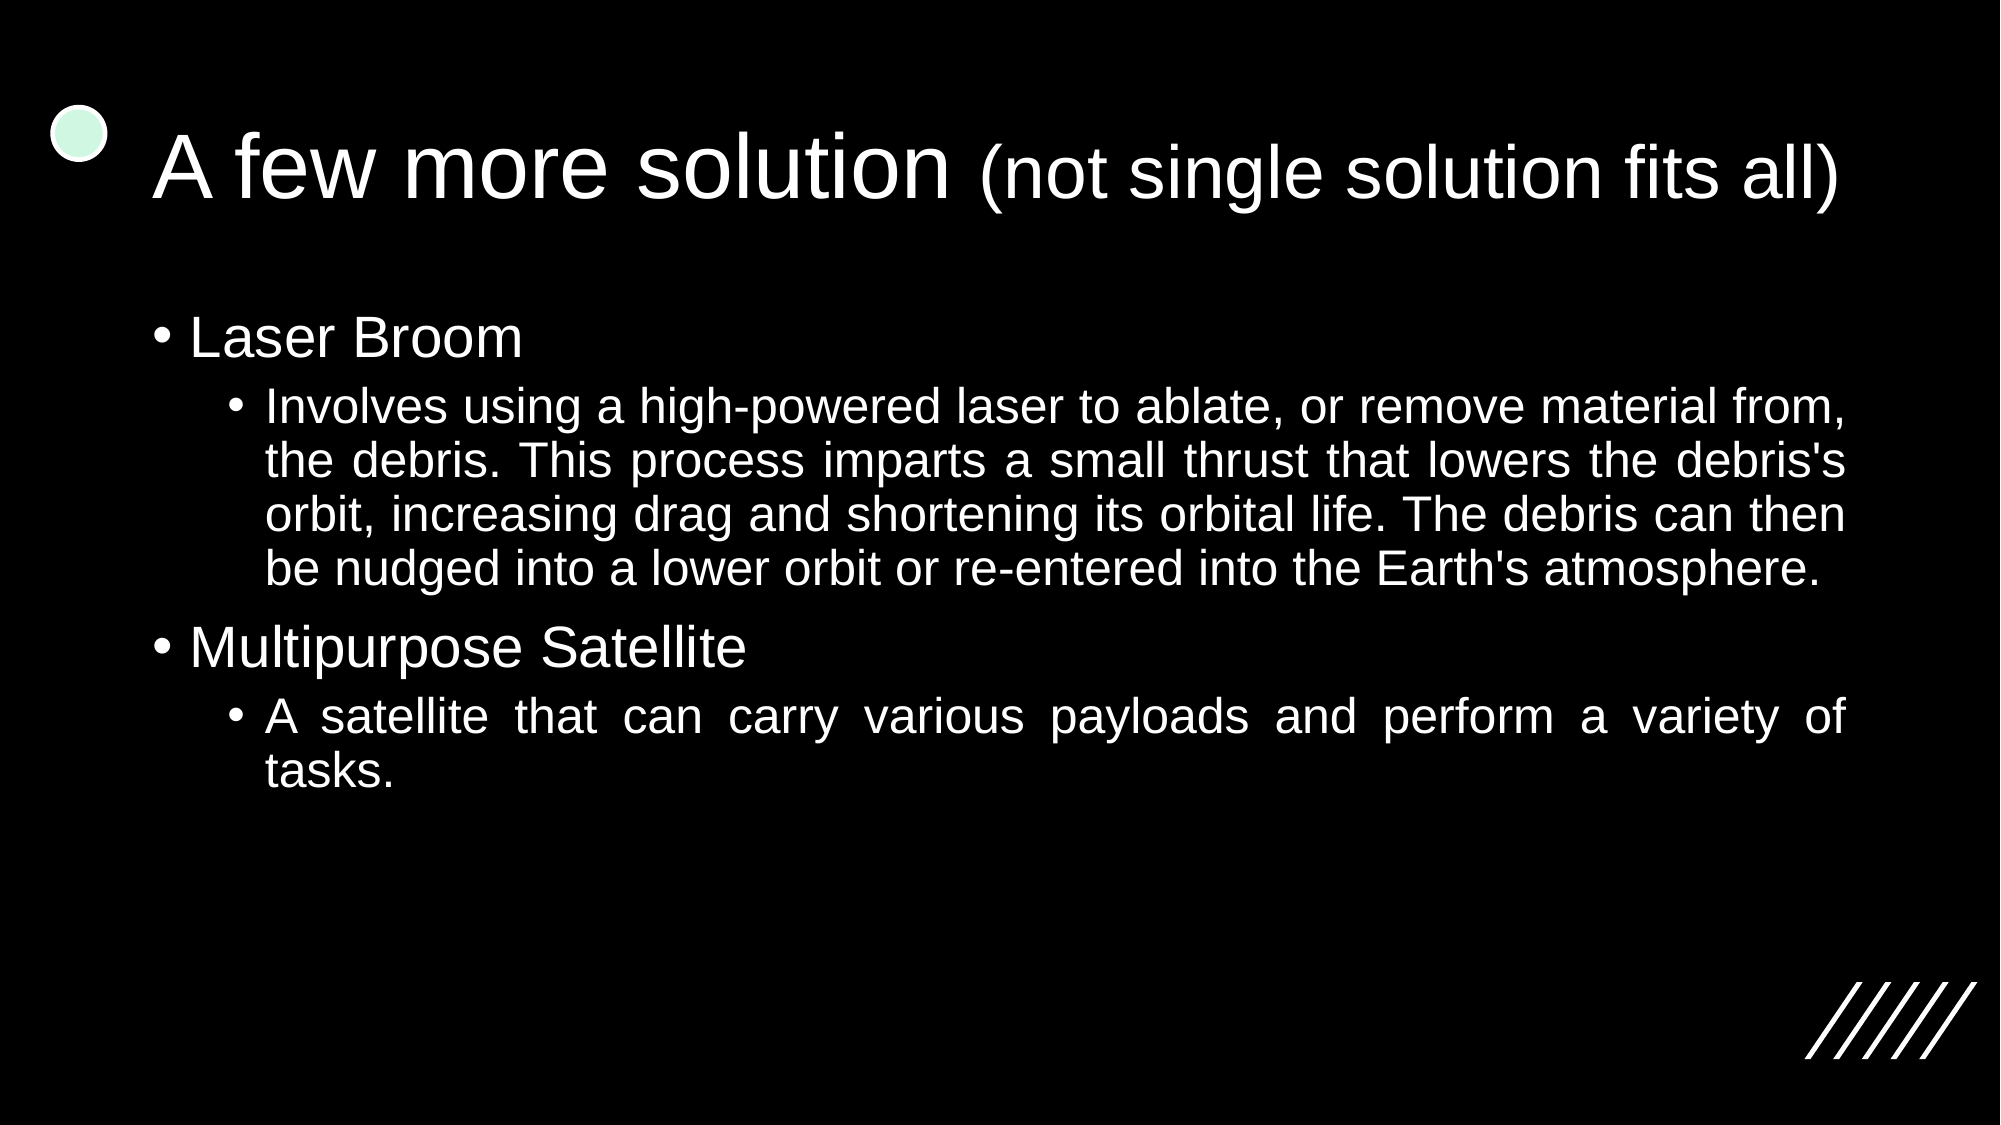

# A few more solution (not single solution fits all)
Laser Broom
Involves using a high-powered laser to ablate, or remove material from, the debris. This process imparts a small thrust that lowers the debris's orbit, increasing drag and shortening its orbital life. The debris can then be nudged into a lower orbit or re-entered into the Earth's atmosphere.
Multipurpose Satellite
A satellite that can carry various payloads and perform a variety of tasks.